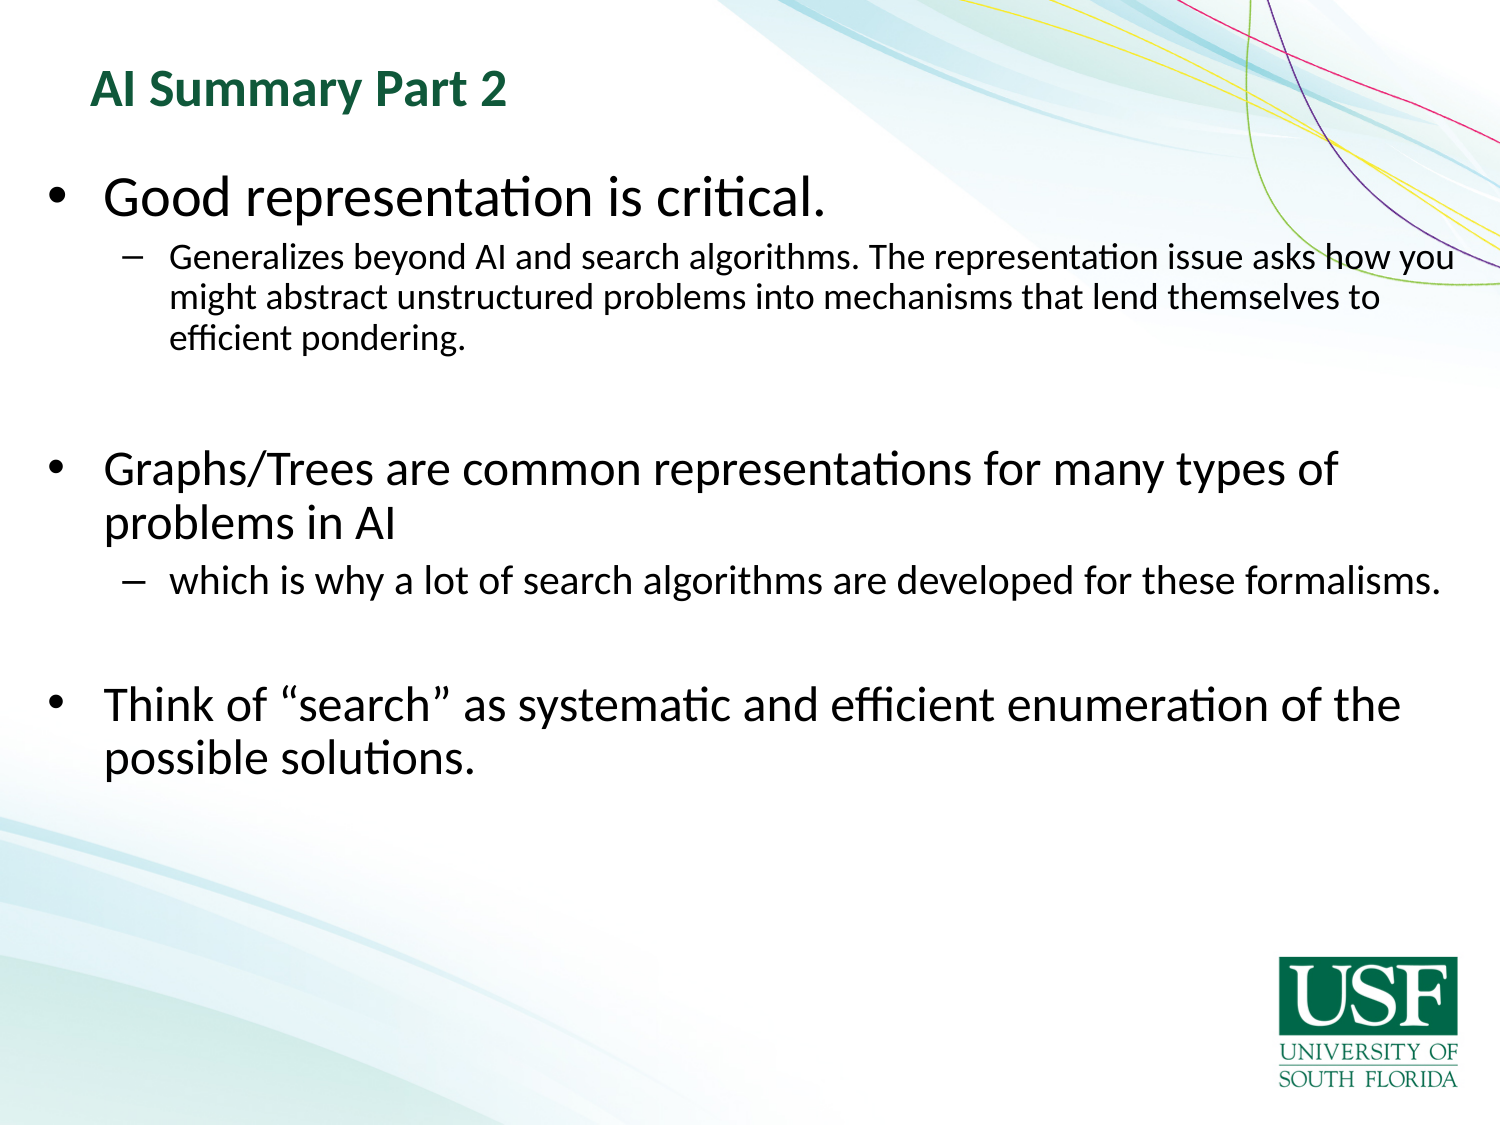

# AI Summary Part 2
Good representation is critical.
Generalizes beyond AI and search algorithms. The representation issue asks how you might abstract unstructured problems into mechanisms that lend themselves to efficient pondering.

Graphs/Trees are common representations for many types of problems in AI
which is why a lot of search algorithms are developed for these formalisms.

Think of “search” as systematic and efficient enumeration of the possible solutions.